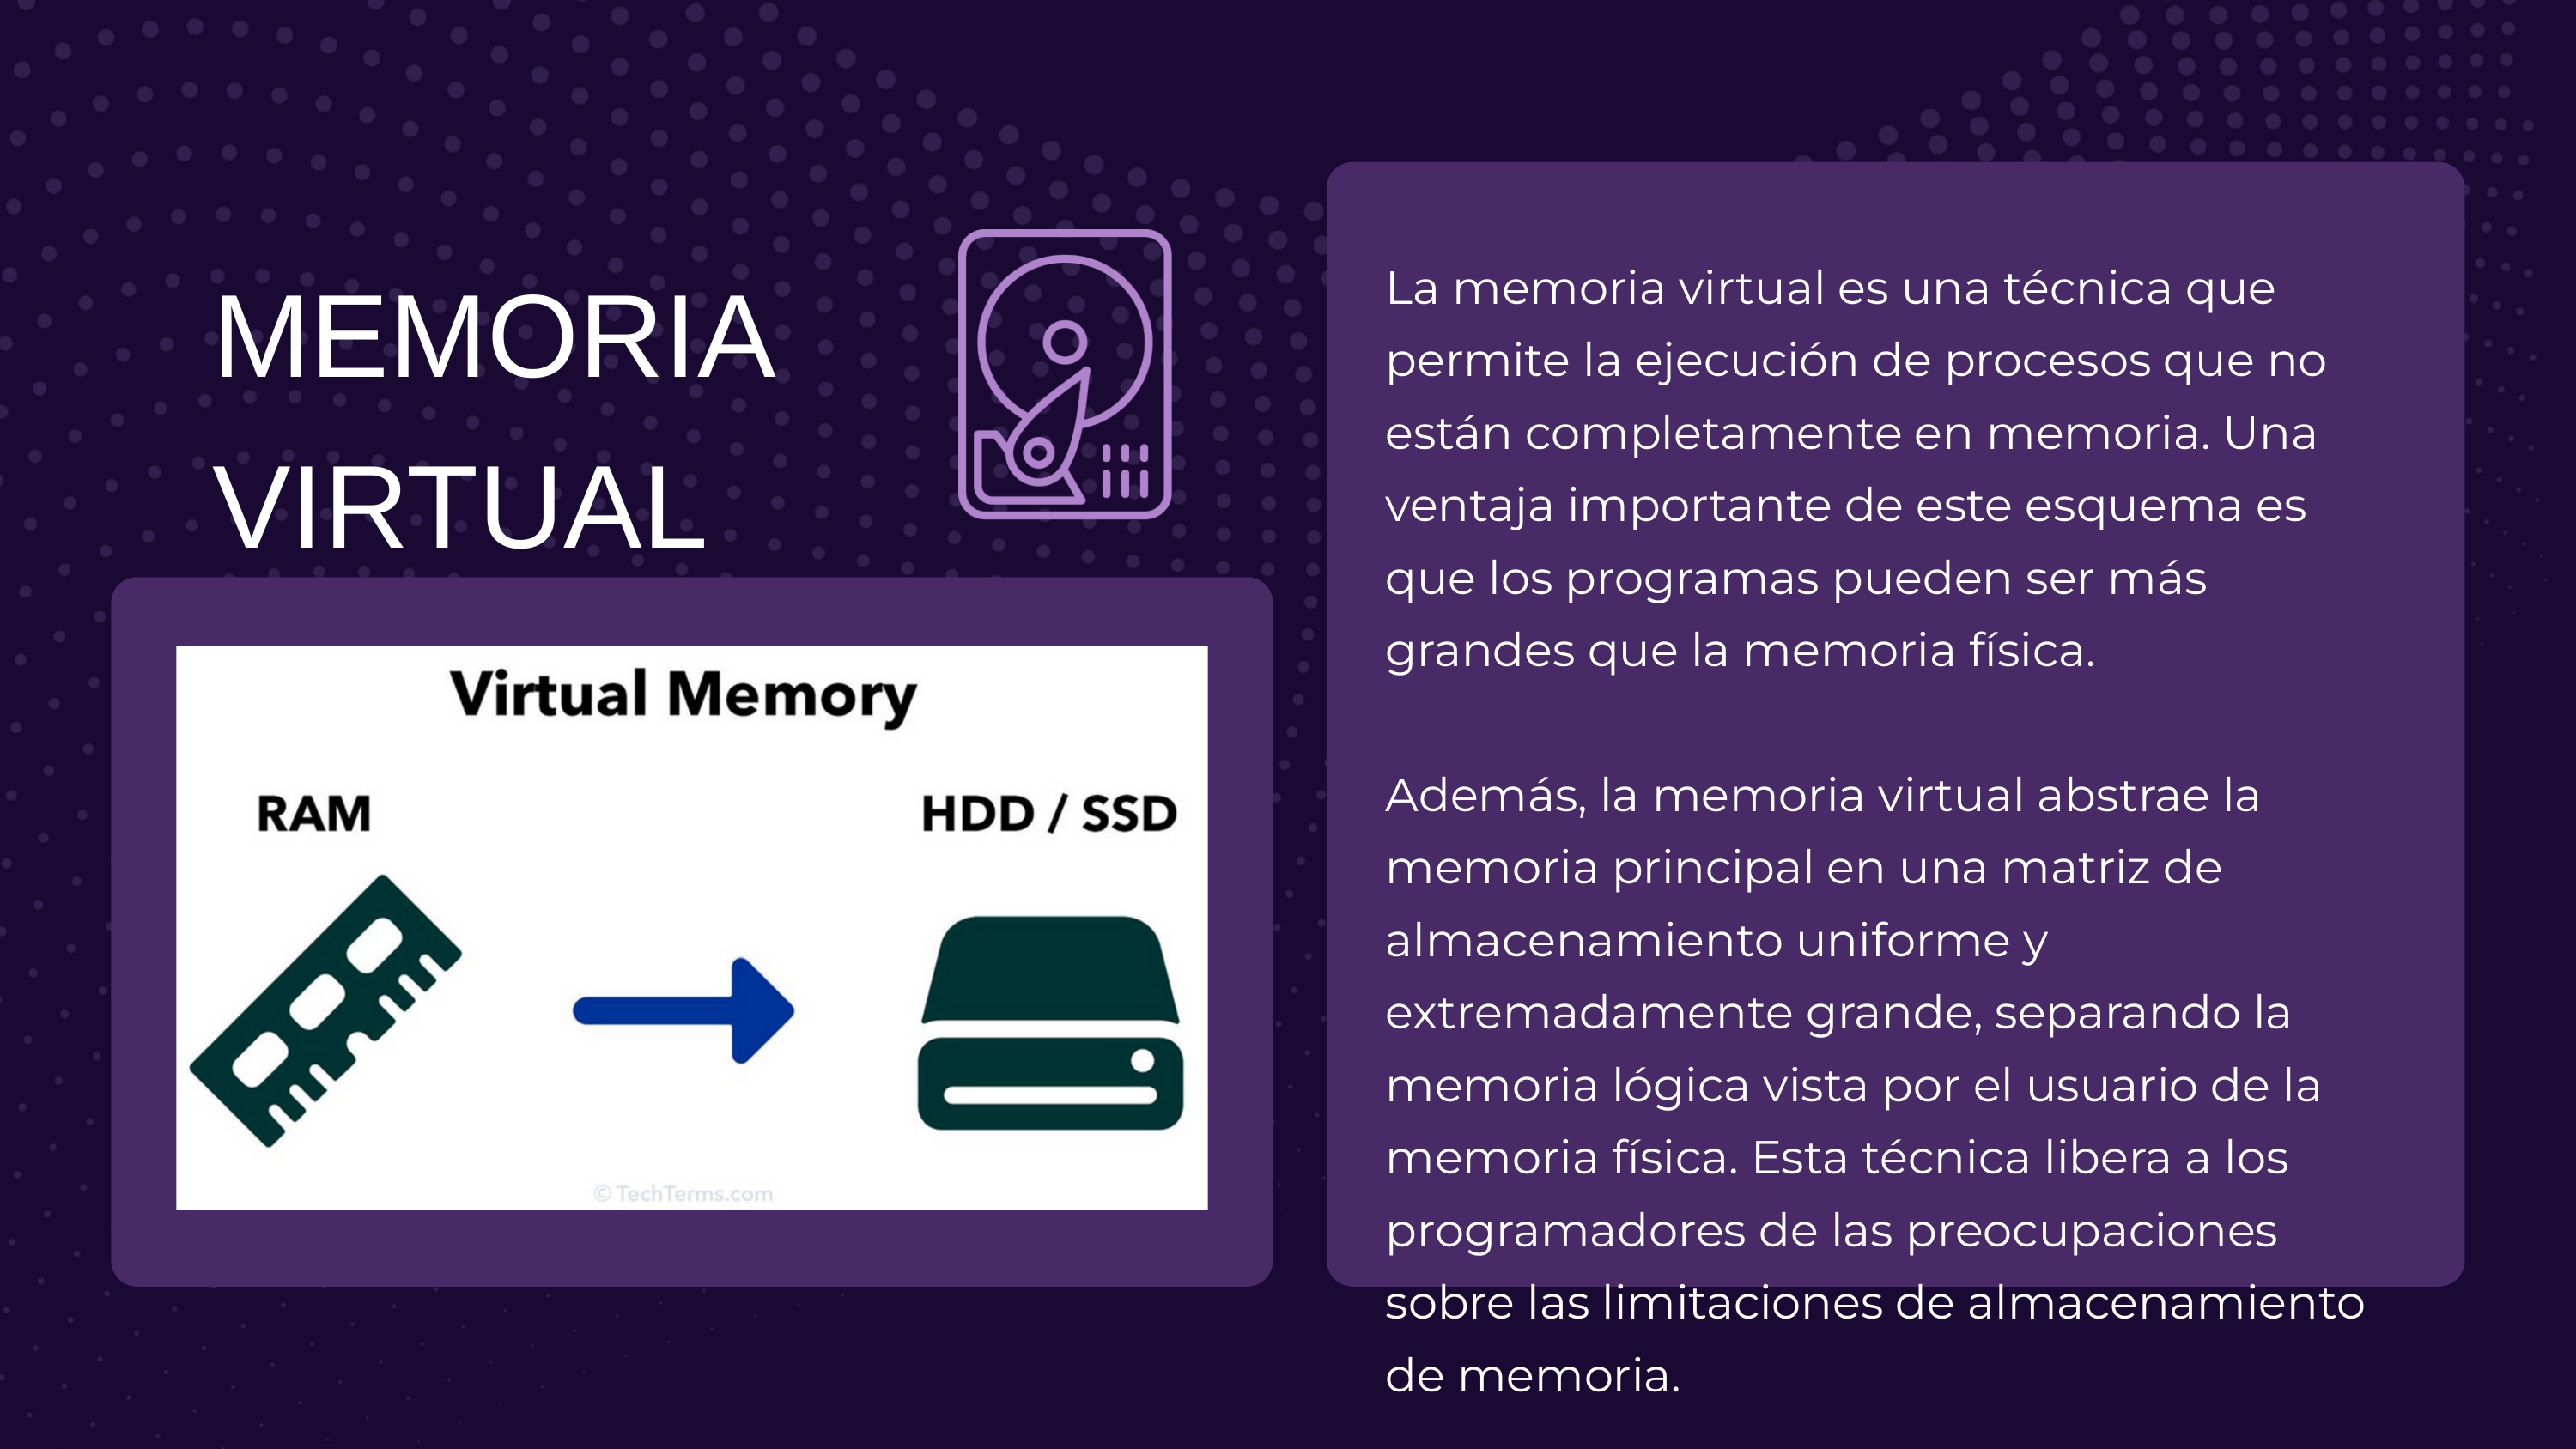

MEMORIA VIRTUAL

La memoria virtual es una técnica que permite la ejecución de procesos que no están completamente en memoria. Una ventaja importante de este esquema es que los programas pueden ser más grandes que la memoria física.

Además, la memoria virtual abstrae la memoria principal en una matriz de almacenamiento uniforme y extremadamente grande, separando la memoria lógica vista por el usuario de la memoria física. Esta técnica libera a los programadores de las preocupaciones sobre las limitaciones de almacenamiento de memoria.